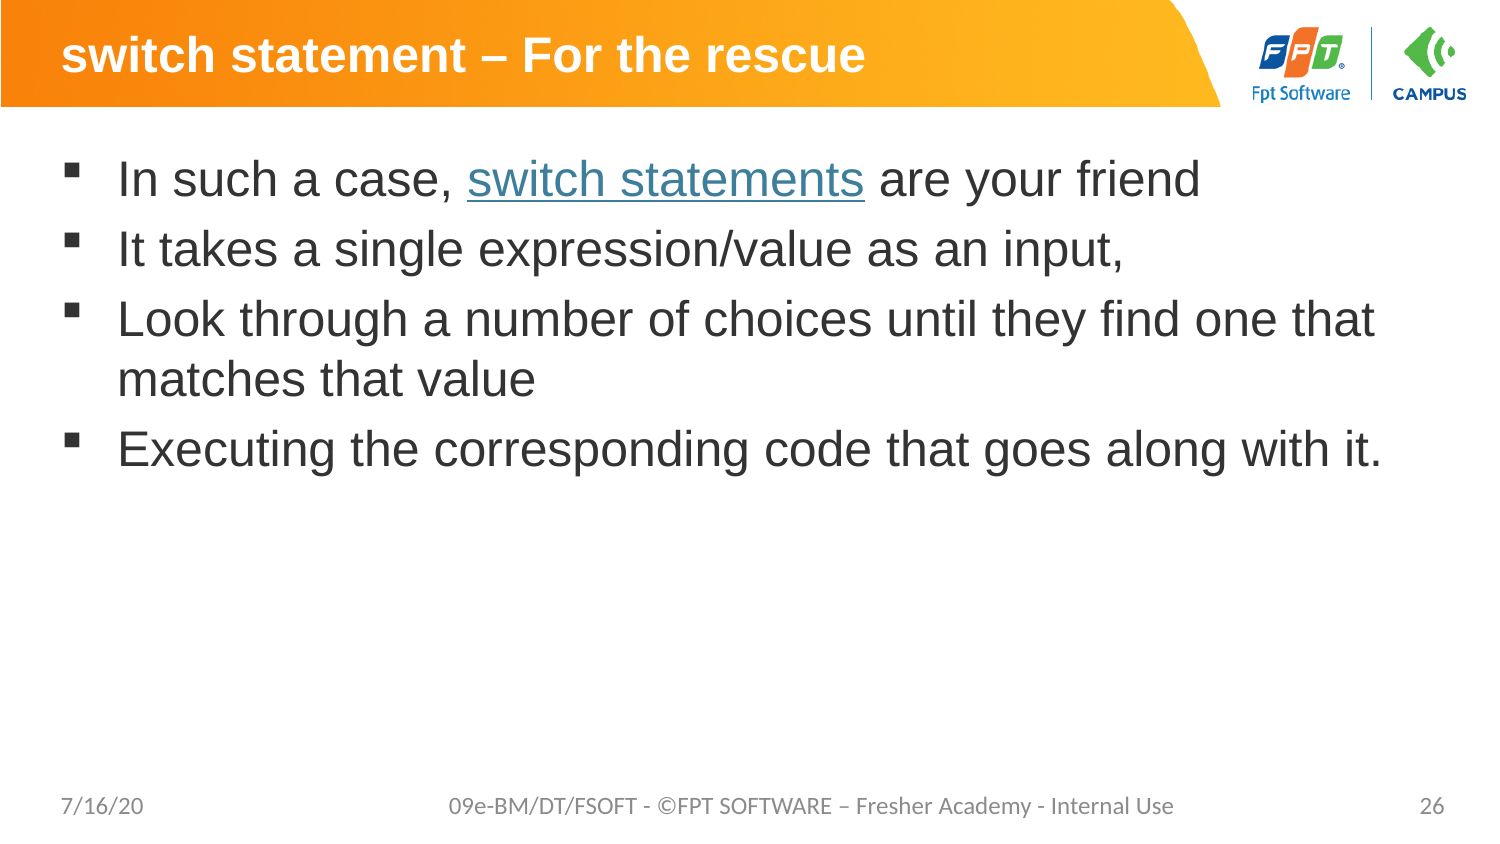

# switch statement – For the rescue
In such a case, switch statements are your friend
It takes a single expression/value as an input,
Look through a number of choices until they find one that matches that value
Executing the corresponding code that goes along with it.

7/16/20
09e-BM/DT/FSOFT - ©FPT SOFTWARE – Fresher Academy - Internal Use
26